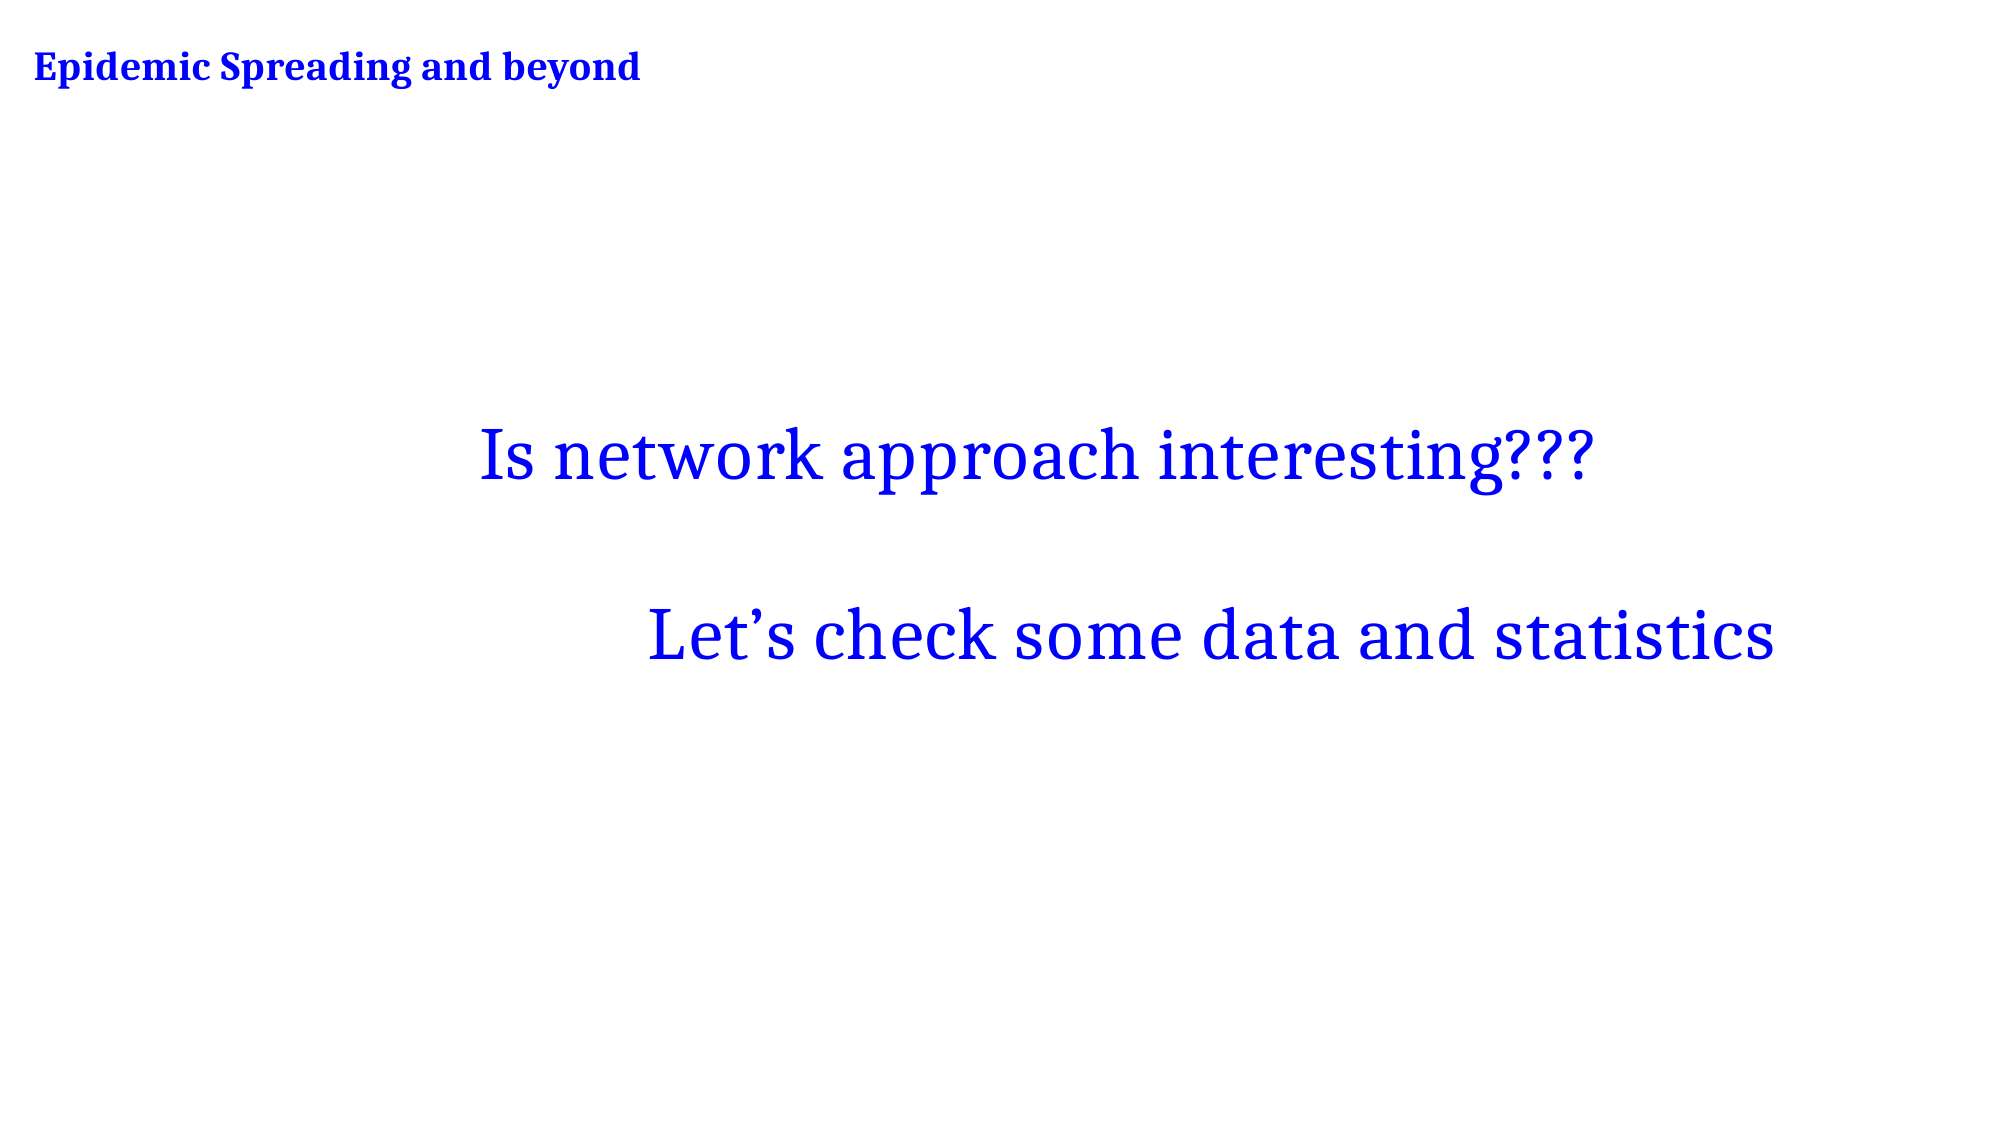

Epidemic Spreading and beyond
Is network approach interesting???

Let’s check some data and statistics